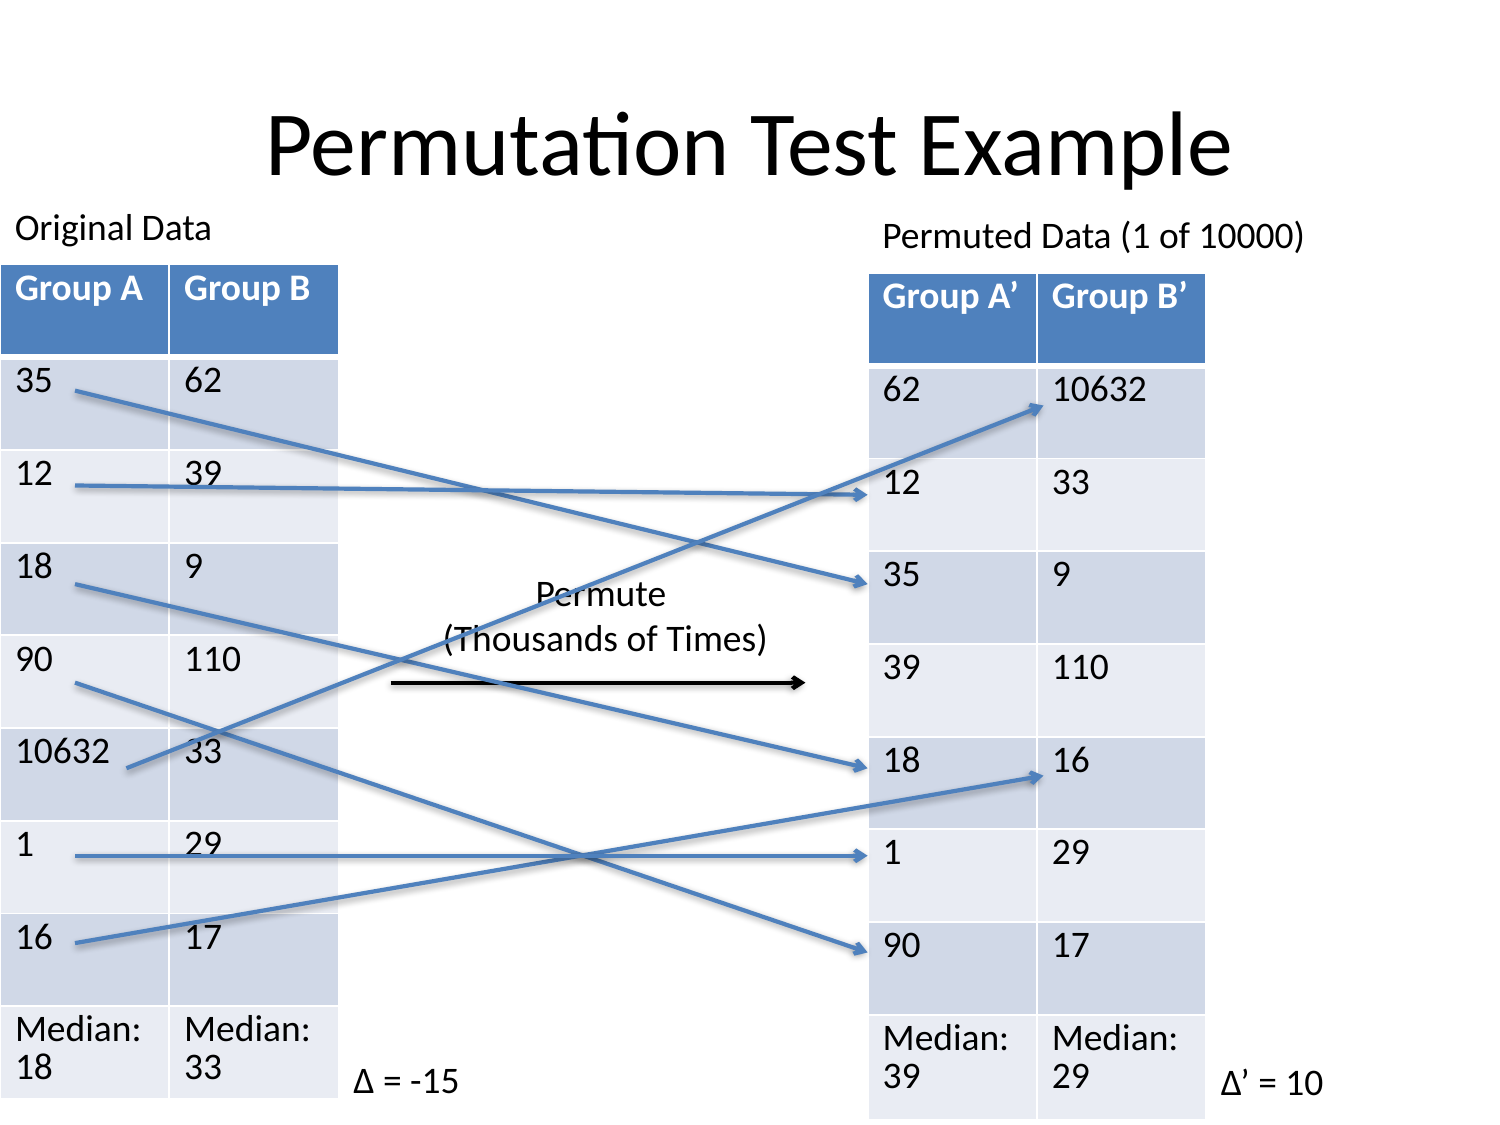

# Permutation Test Example
Original Data
Permuted Data (1 of 10000)
| Group A | Group B |
| --- | --- |
| 35 | 62 |
| 12 | 39 |
| 18 | 9 |
| 90 | 110 |
| 10632 | 33 |
| 1 | 29 |
| 16 | 17 |
| Median: 18 | Median: 33 |
| Group A’ | Group B’ |
| --- | --- |
| 62 | 10632 |
| 12 | 33 |
| 35 | 9 |
| 39 | 110 |
| 18 | 16 |
| 1 | 29 |
| 90 | 17 |
| Median: 39 | Median: 29 |
Permute
(Thousands of Times)
Δ = -15
Δ’ = 10